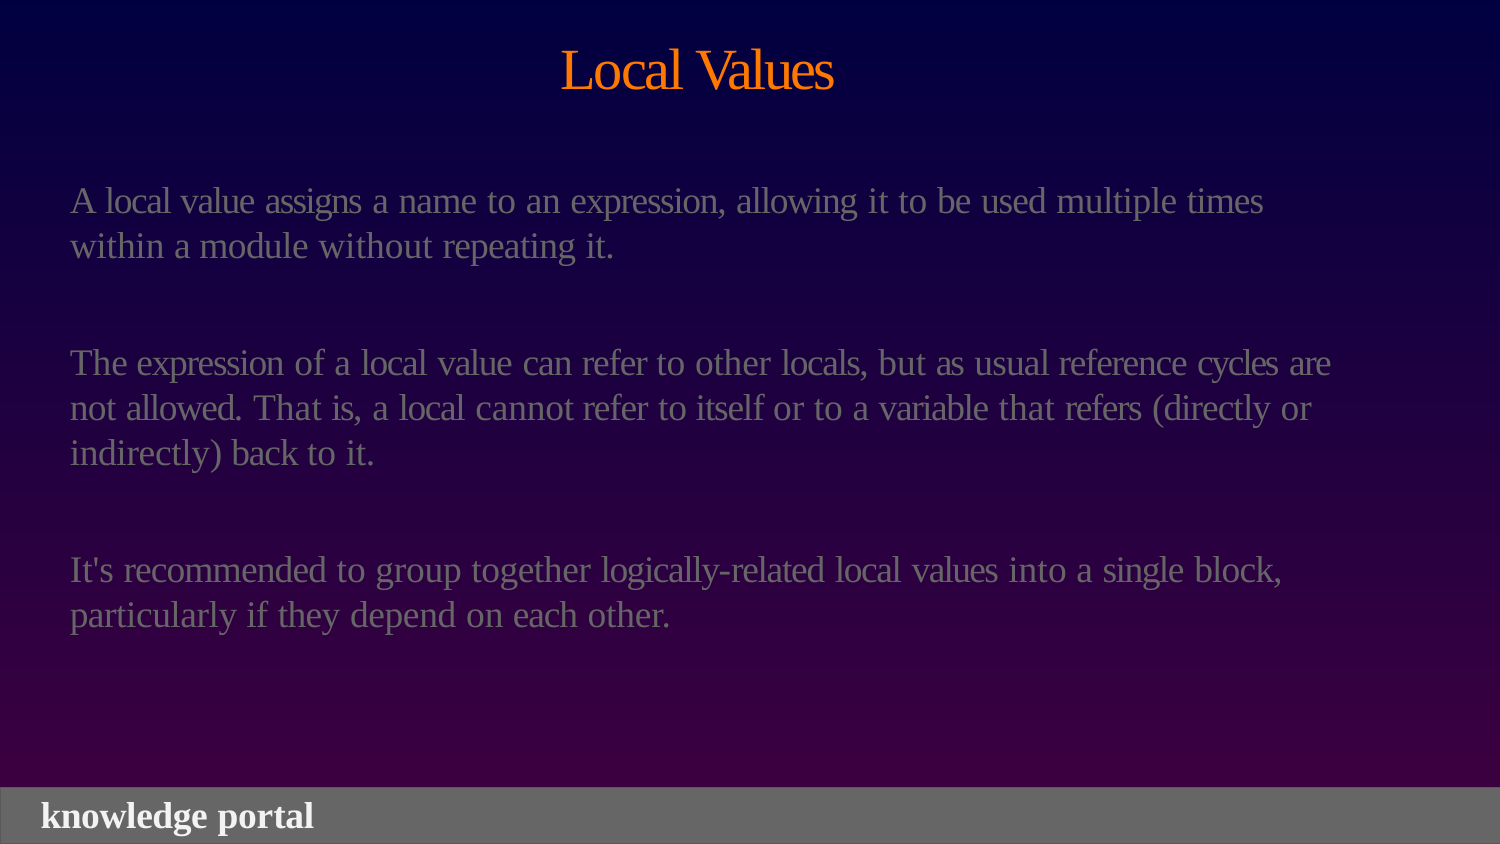

# Local Values
A local value assigns a name to an expression, allowing it to be used multiple times within a module without repeating it.

The expression of a local value can refer to other locals, but as usual reference cycles are not allowed. That is, a local cannot refer to itself or to a variable that refers (directly or indirectly) back to it.

It's recommended to group together logically-related local values into a single block, particularly if they depend on each other.

knowledge portal